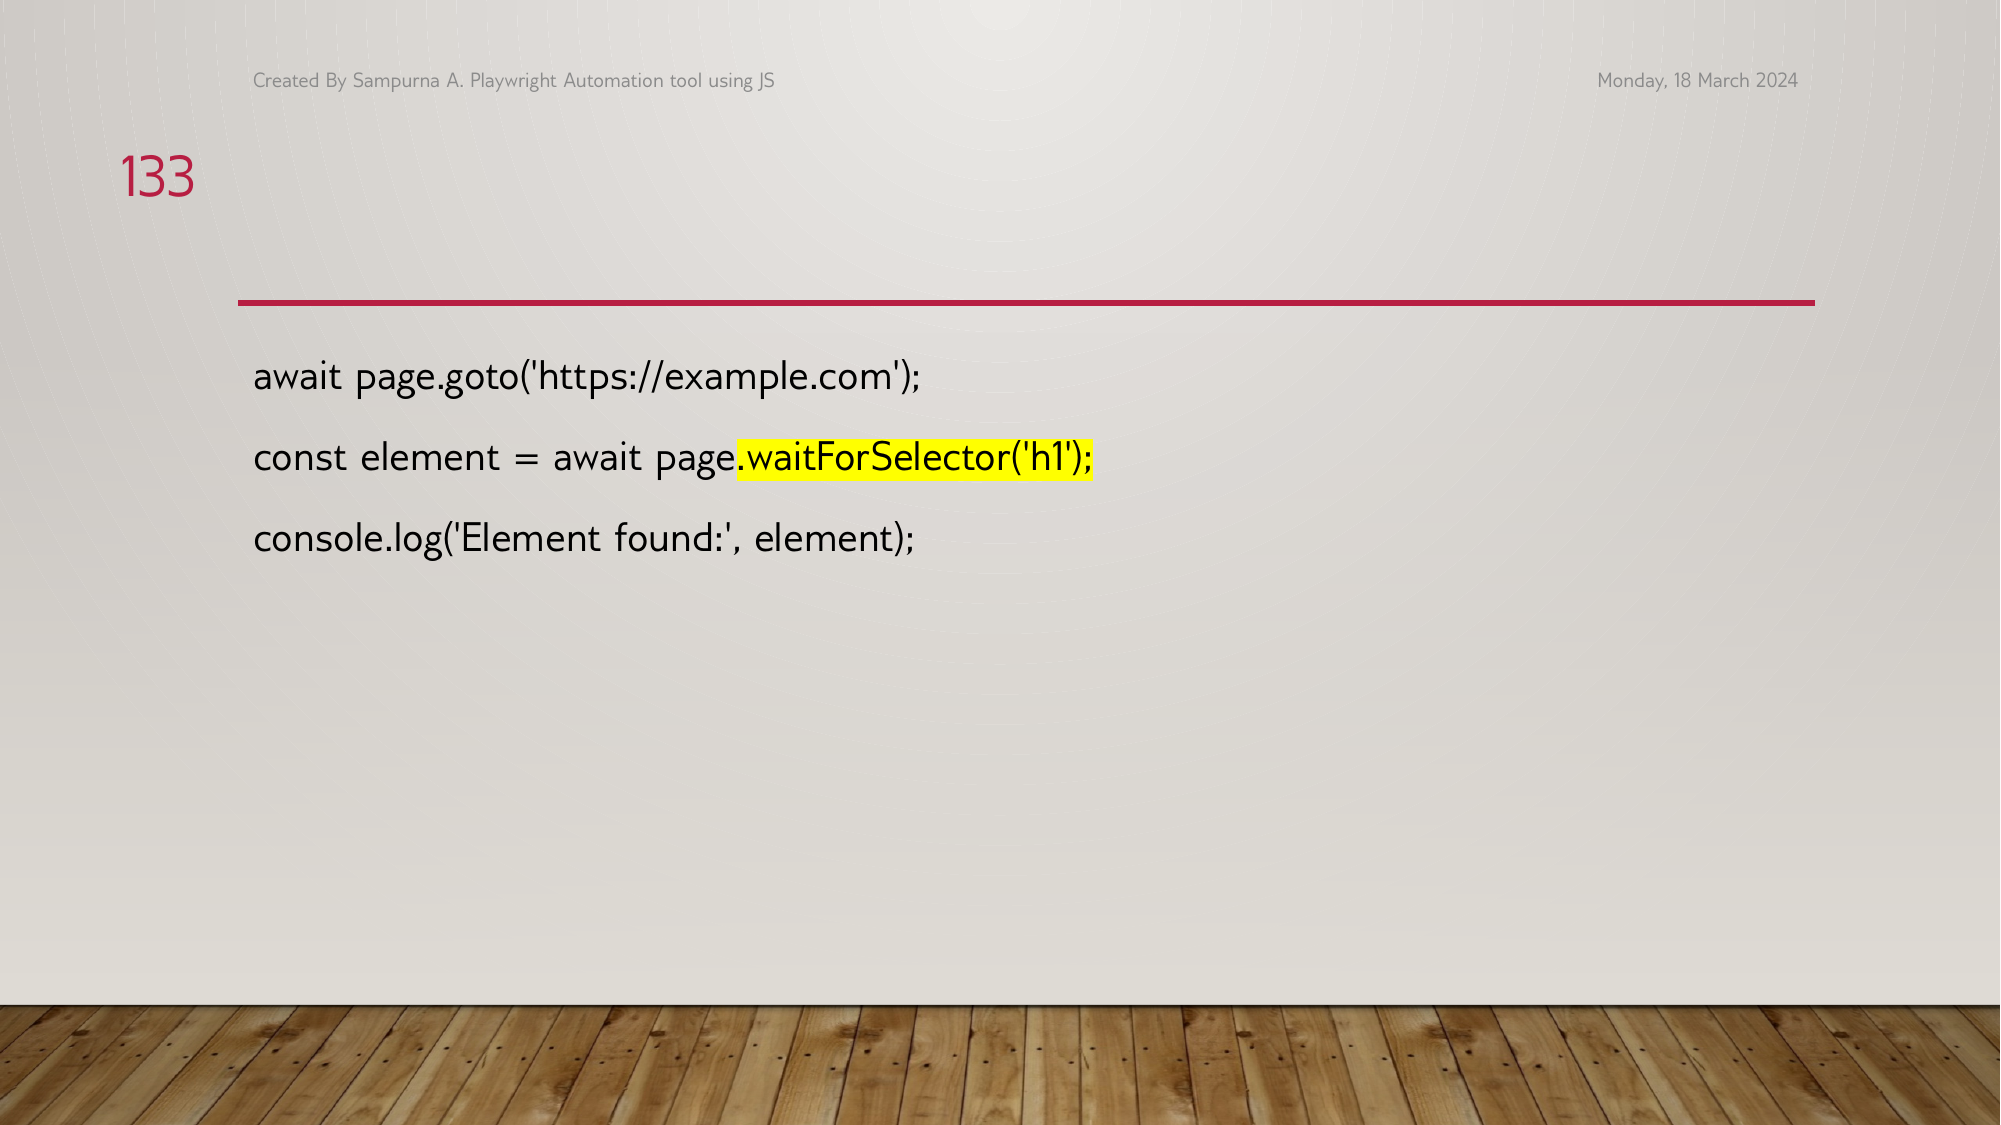

Created By Sampurna A. Playwright Automation tool using JS
Monday, 18 March 2024
133
#
await page.goto('https://example.com');
const element = await page.waitForSelector('h1');
console.log('Element found:', element);